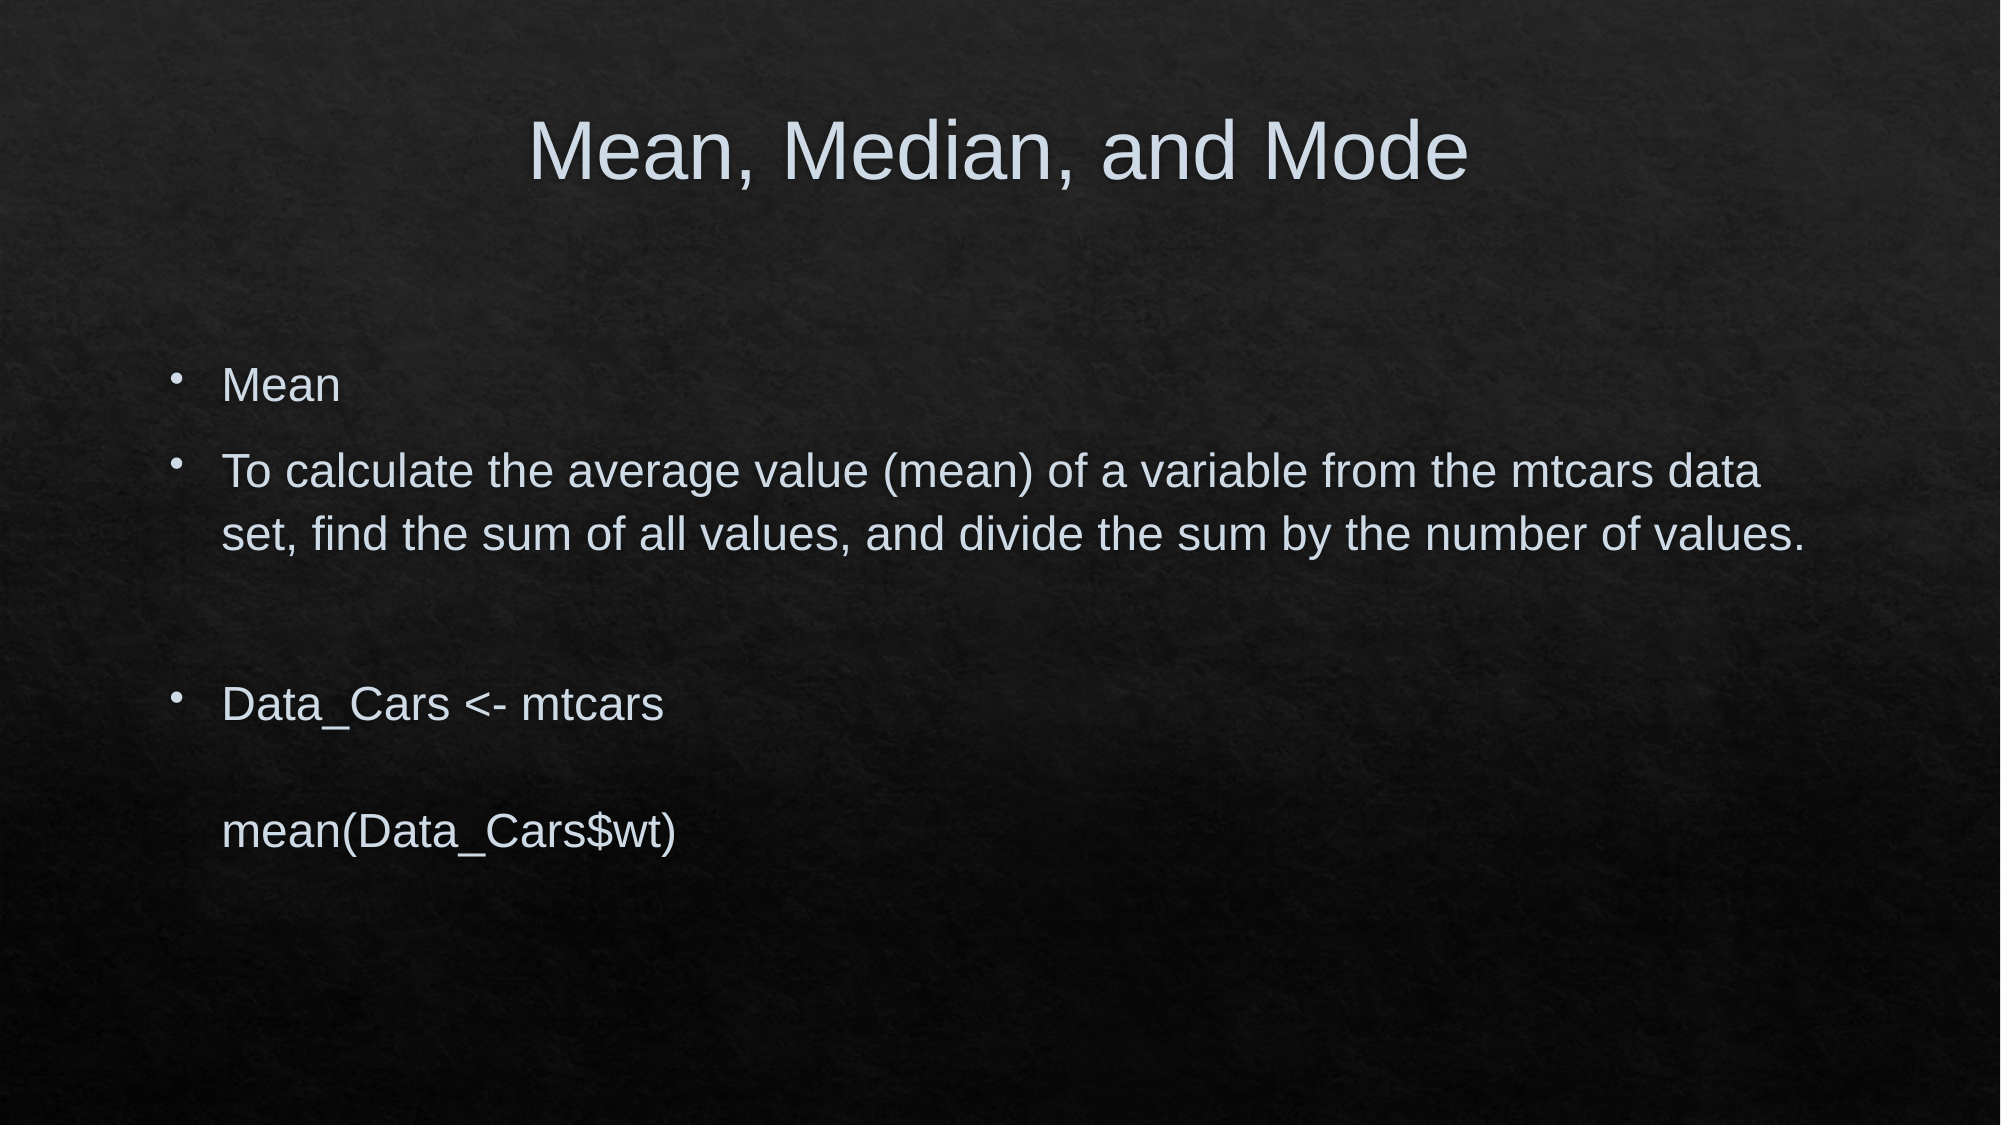

# Mean, Median, and Mode
Mean
To calculate the average value (mean) of a variable from the mtcars data set, find the sum of all values, and divide the sum by the number of values.

Data_Cars <- mtcars
mean(Data_Cars$wt)